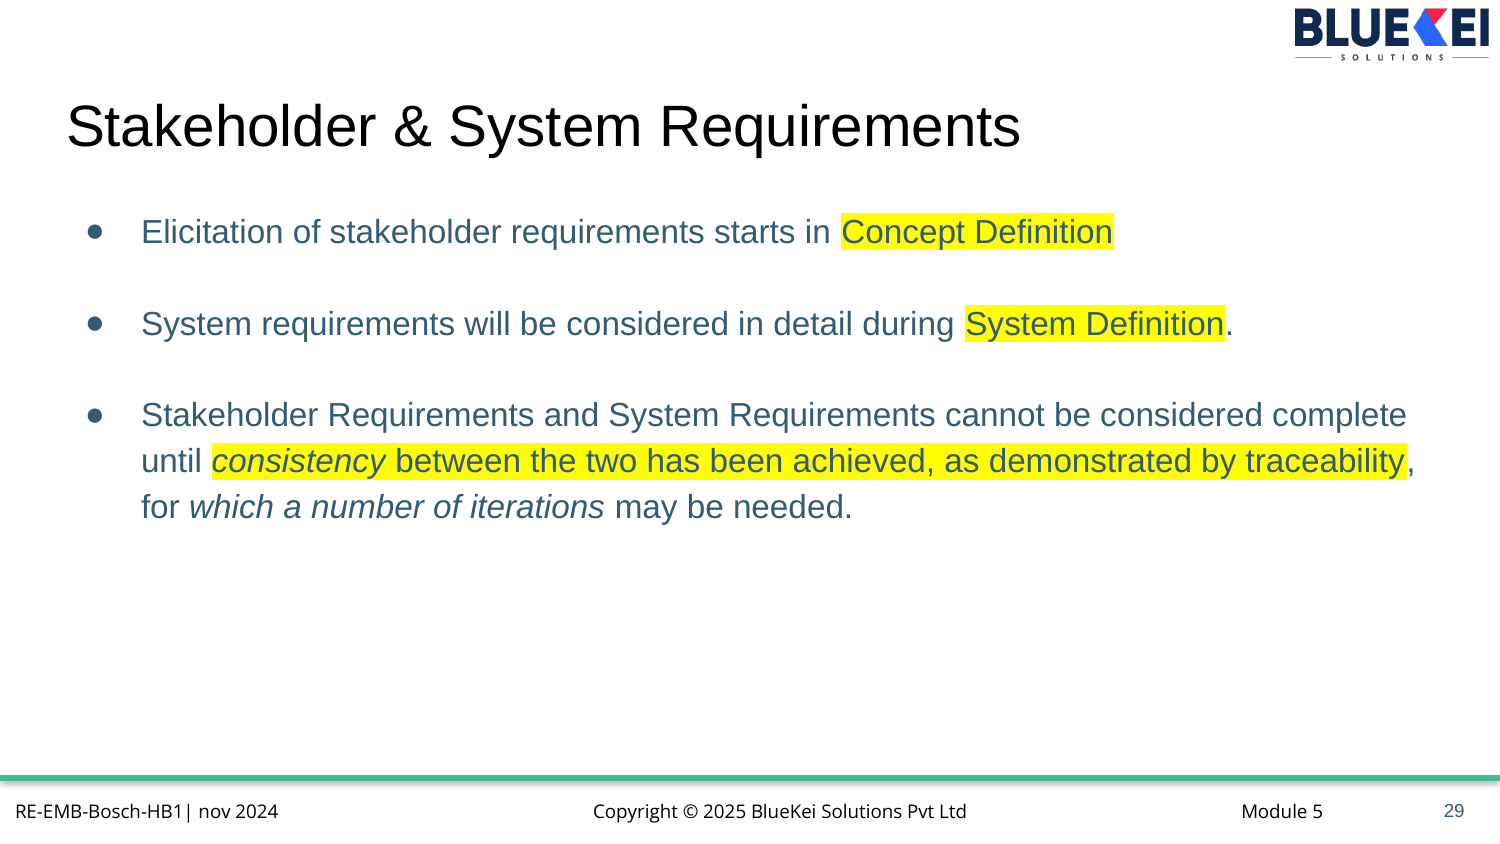

# Stakeholder & System Requirements
Elicitation of stakeholder requirements starts in Concept Definition

System requirements will be considered in detail during System Definition.

Stakeholder Requirements and System Requirements cannot be considered complete until consistency between the two has been achieved, as demonstrated by traceability, for which a number of iterations may be needed.
29